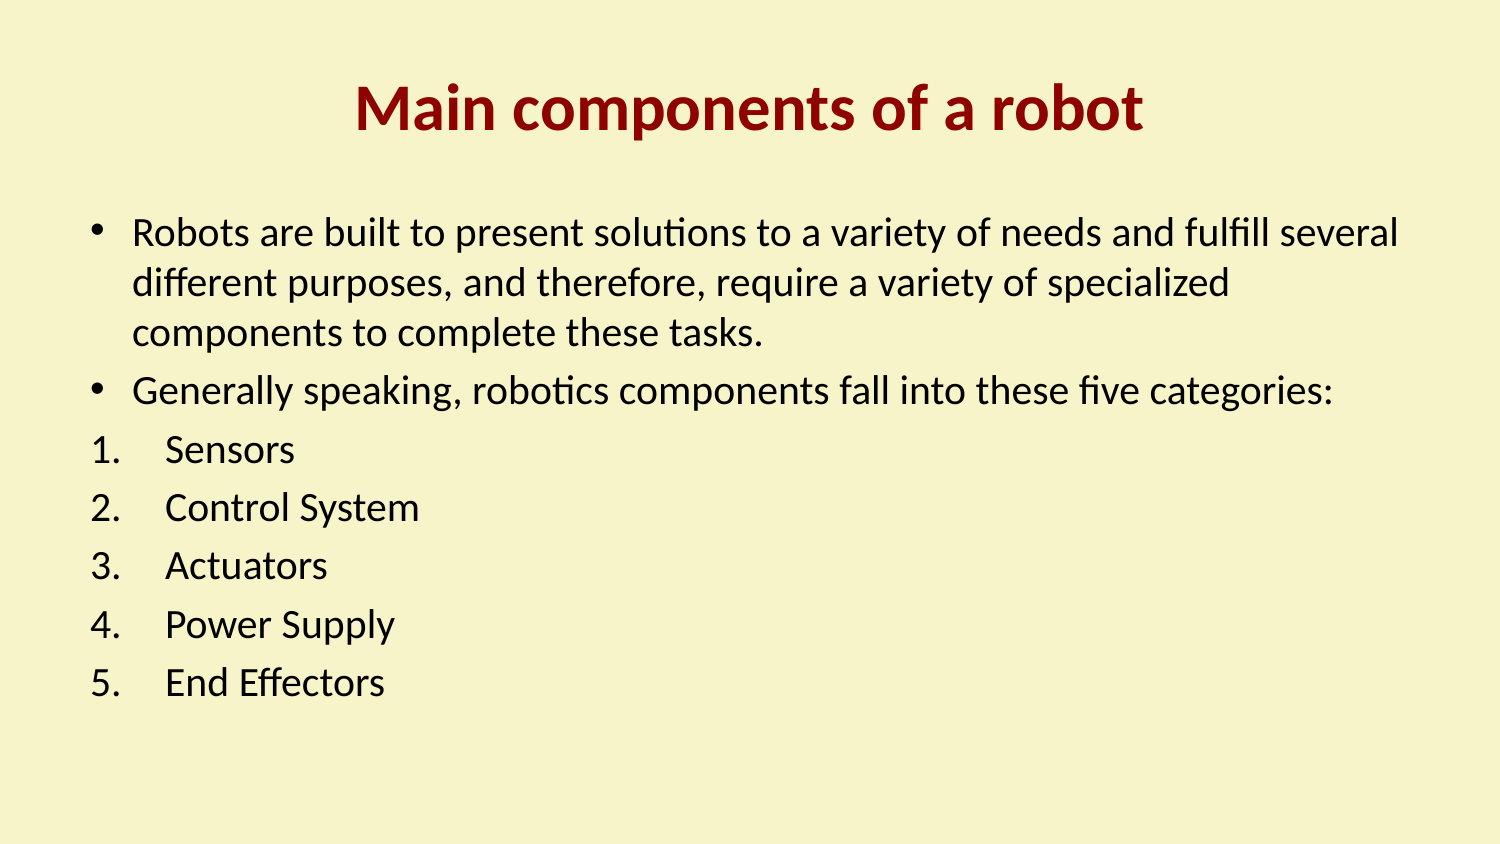

# Main components of a robot
Robots are built to present solutions to a variety of needs and fulfill several different purposes, and therefore, require a variety of specialized components to complete these tasks.
Generally speaking, robotics components fall into these five categories:
Sensors
Control System
Actuators
Power Supply
End Effectors